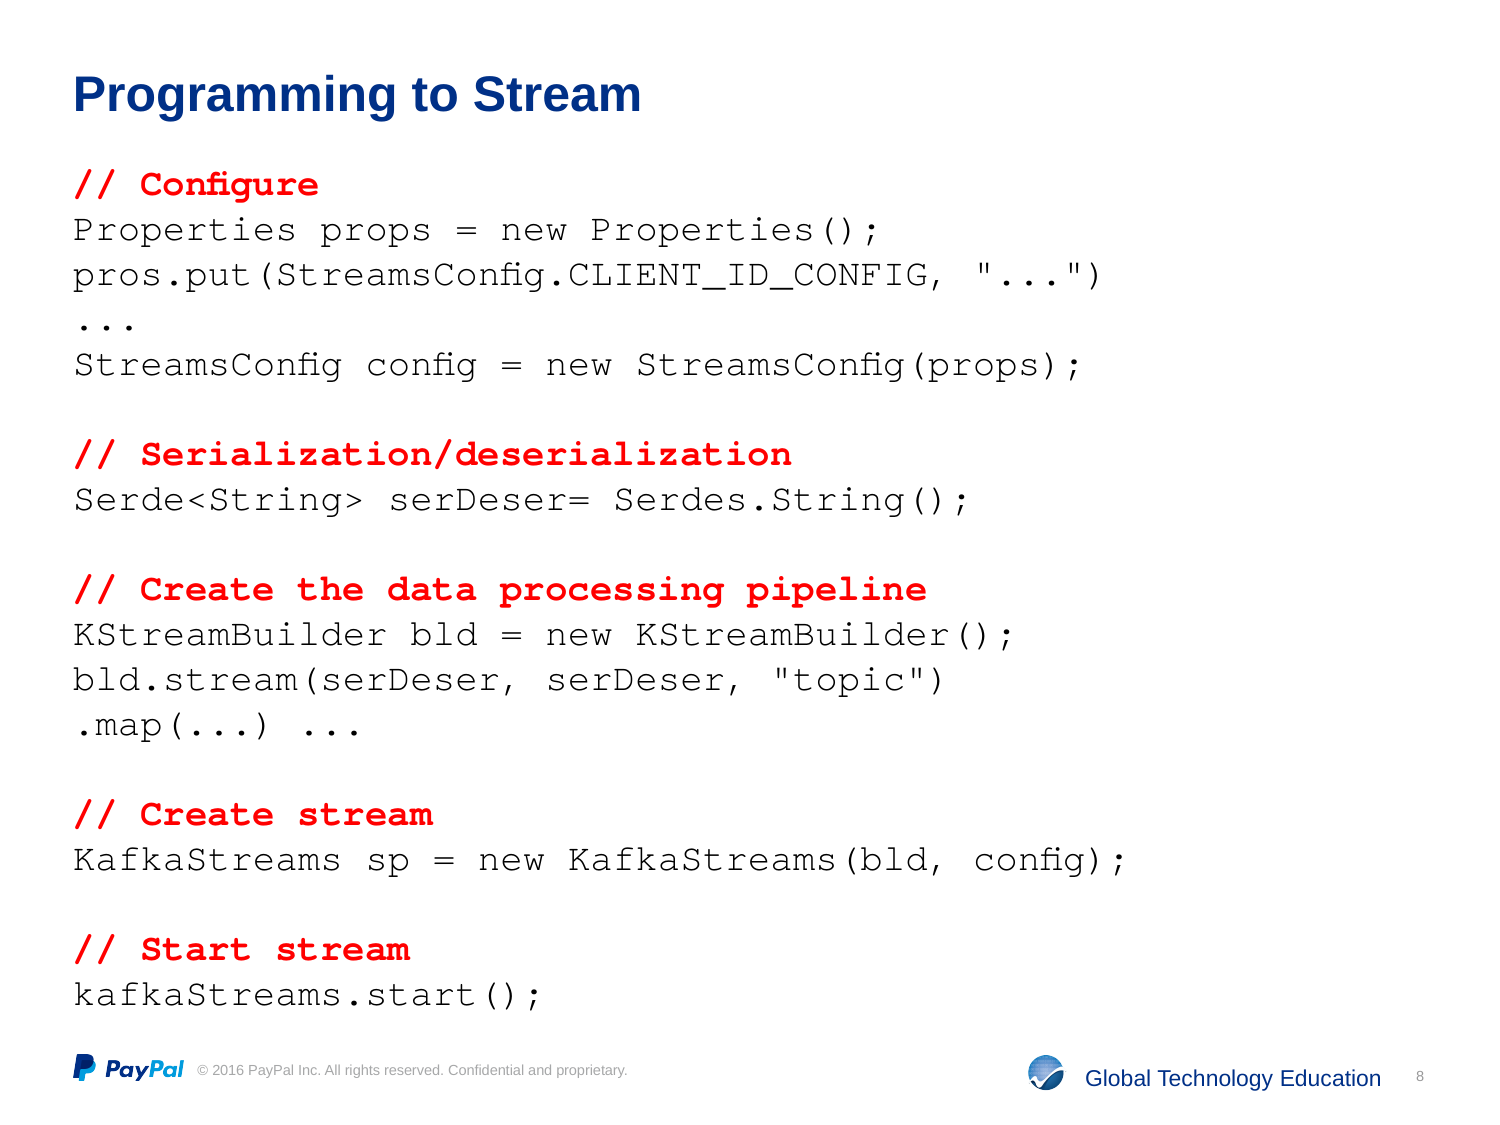

# Programming to Stream
// Configure
Properties props = new Properties();
pros.put(StreamsConfig.CLIENT_ID_CONFIG, "...")
...
StreamsConfig config = new StreamsConfig(props);

// Serialization/deserialization
Serde<String> serDeser= Serdes.String();

// Create the data processing pipeline
KStreamBuilder bld = new KStreamBuilder();
bld.stream(serDeser, serDeser, "topic")
.map(...) ...

// Create stream
KafkaStreams sp = new KafkaStreams(bld, config);

// Start stream
kafkaStreams.start();
8